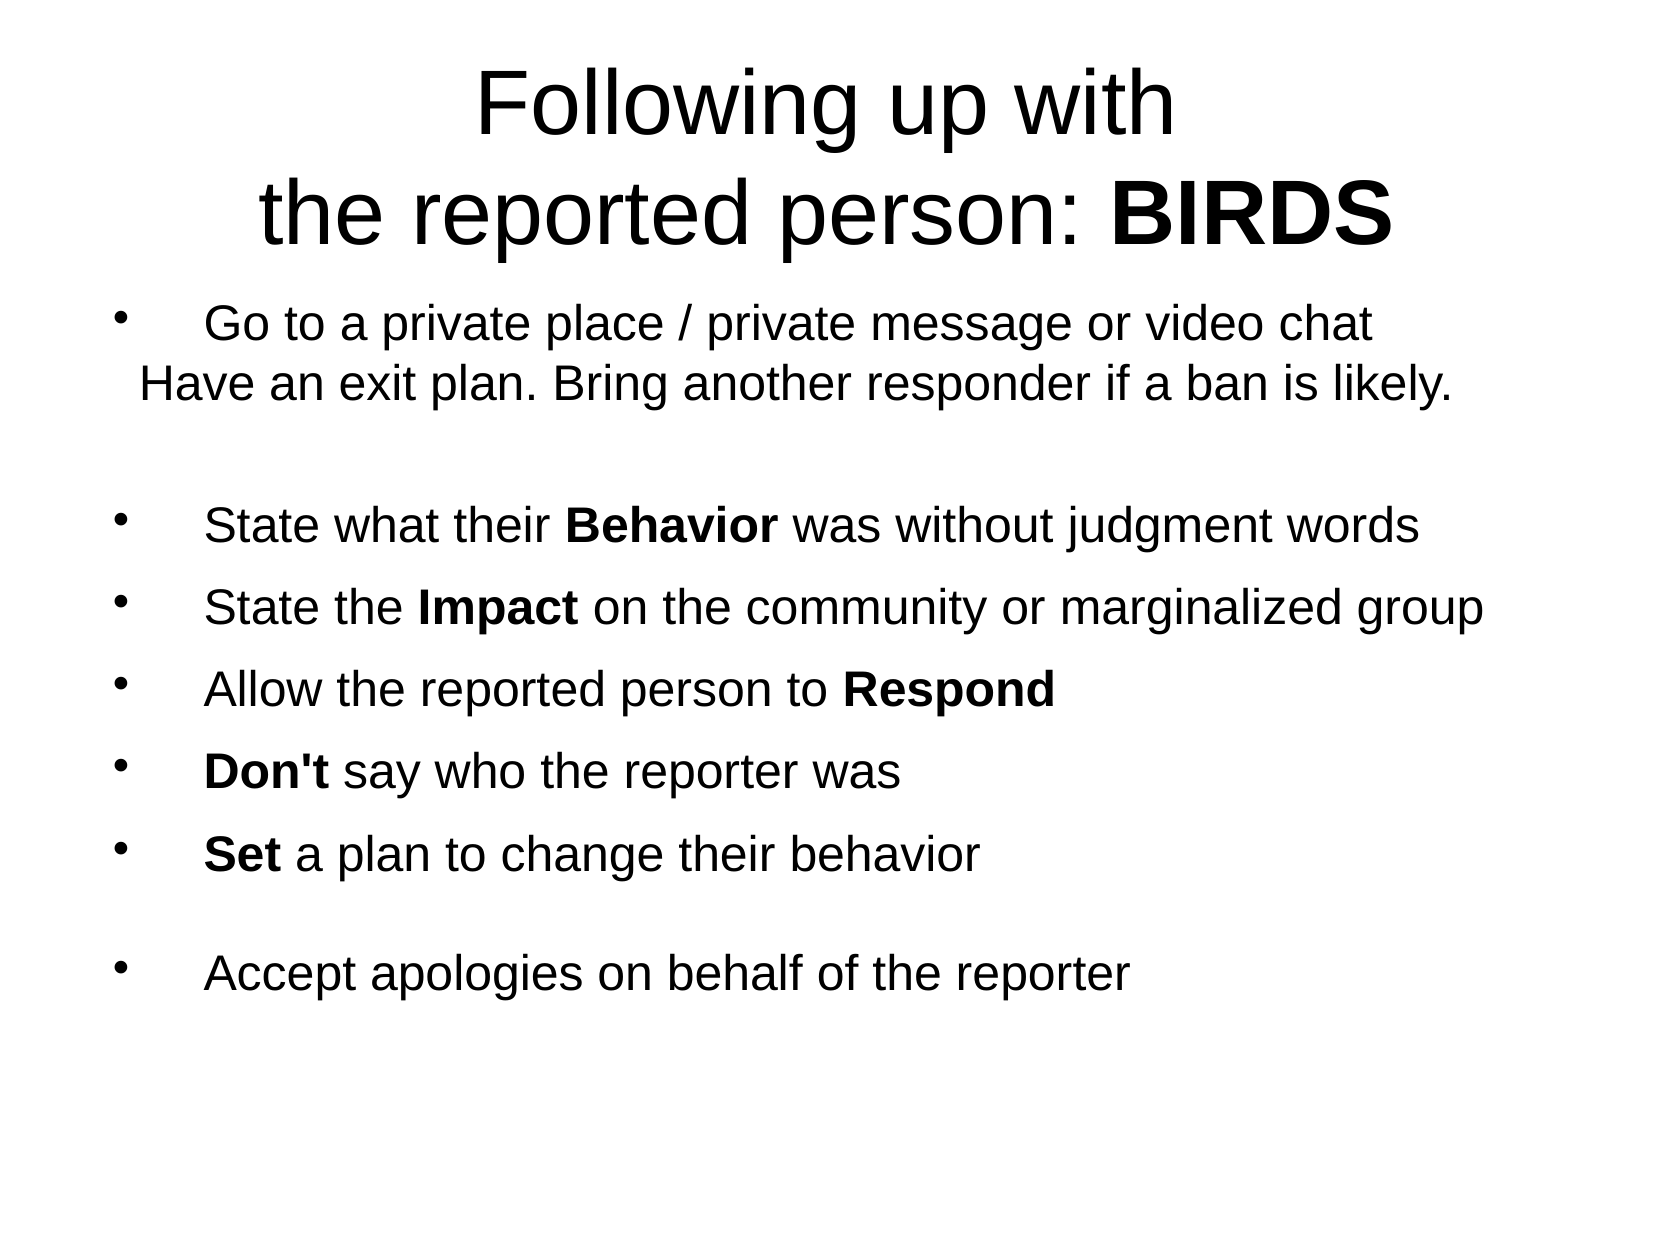

Following up with
the reported person: BIRDS
Go to a private place / private message or video chat
    Have an exit plan. Bring another responder if a ban is likely.
State what their Behavior was without judgment words
State the Impact on the community or marginalized group
Allow the reported person to Respond
Don't say who the reporter was
Set a plan to change their behavior
Accept apologies on behalf of the reporter